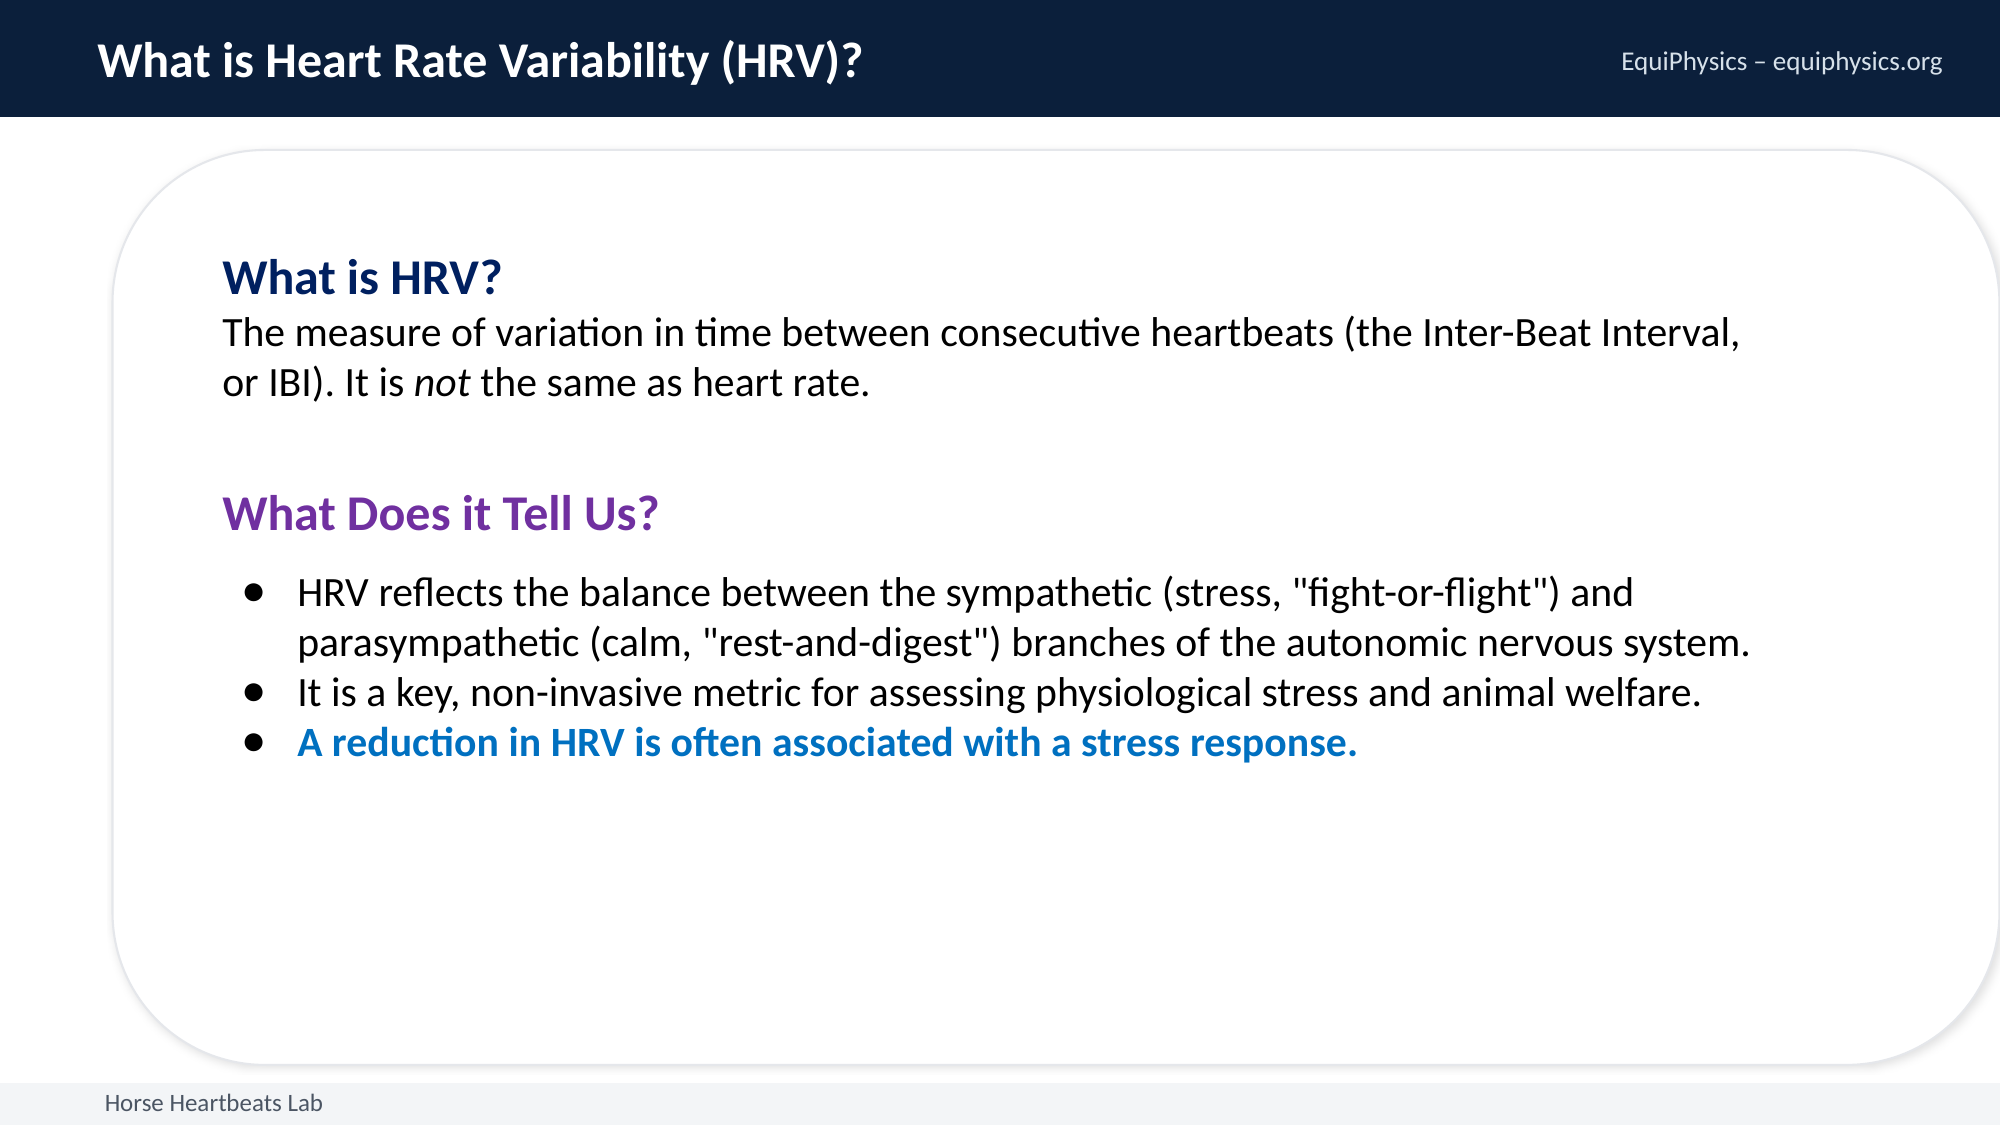

What is Heart Rate Variability (HRV)?
EquiPhysics – equiphysics.org

What is HRV?
The measure of variation in time between consecutive heartbeats (the Inter-Beat Interval, or IBI). It is not the same as heart rate.

What Does it Tell Us?
HRV reflects the balance between the sympathetic (stress, "fight-or-flight") and parasympathetic (calm, "rest-and-digest") branches of the autonomic nervous system.
It is a key, non-invasive metric for assessing physiological stress and animal welfare.
A reduction in HRV is often associated with a stress response.

Horse Heartbeats Lab